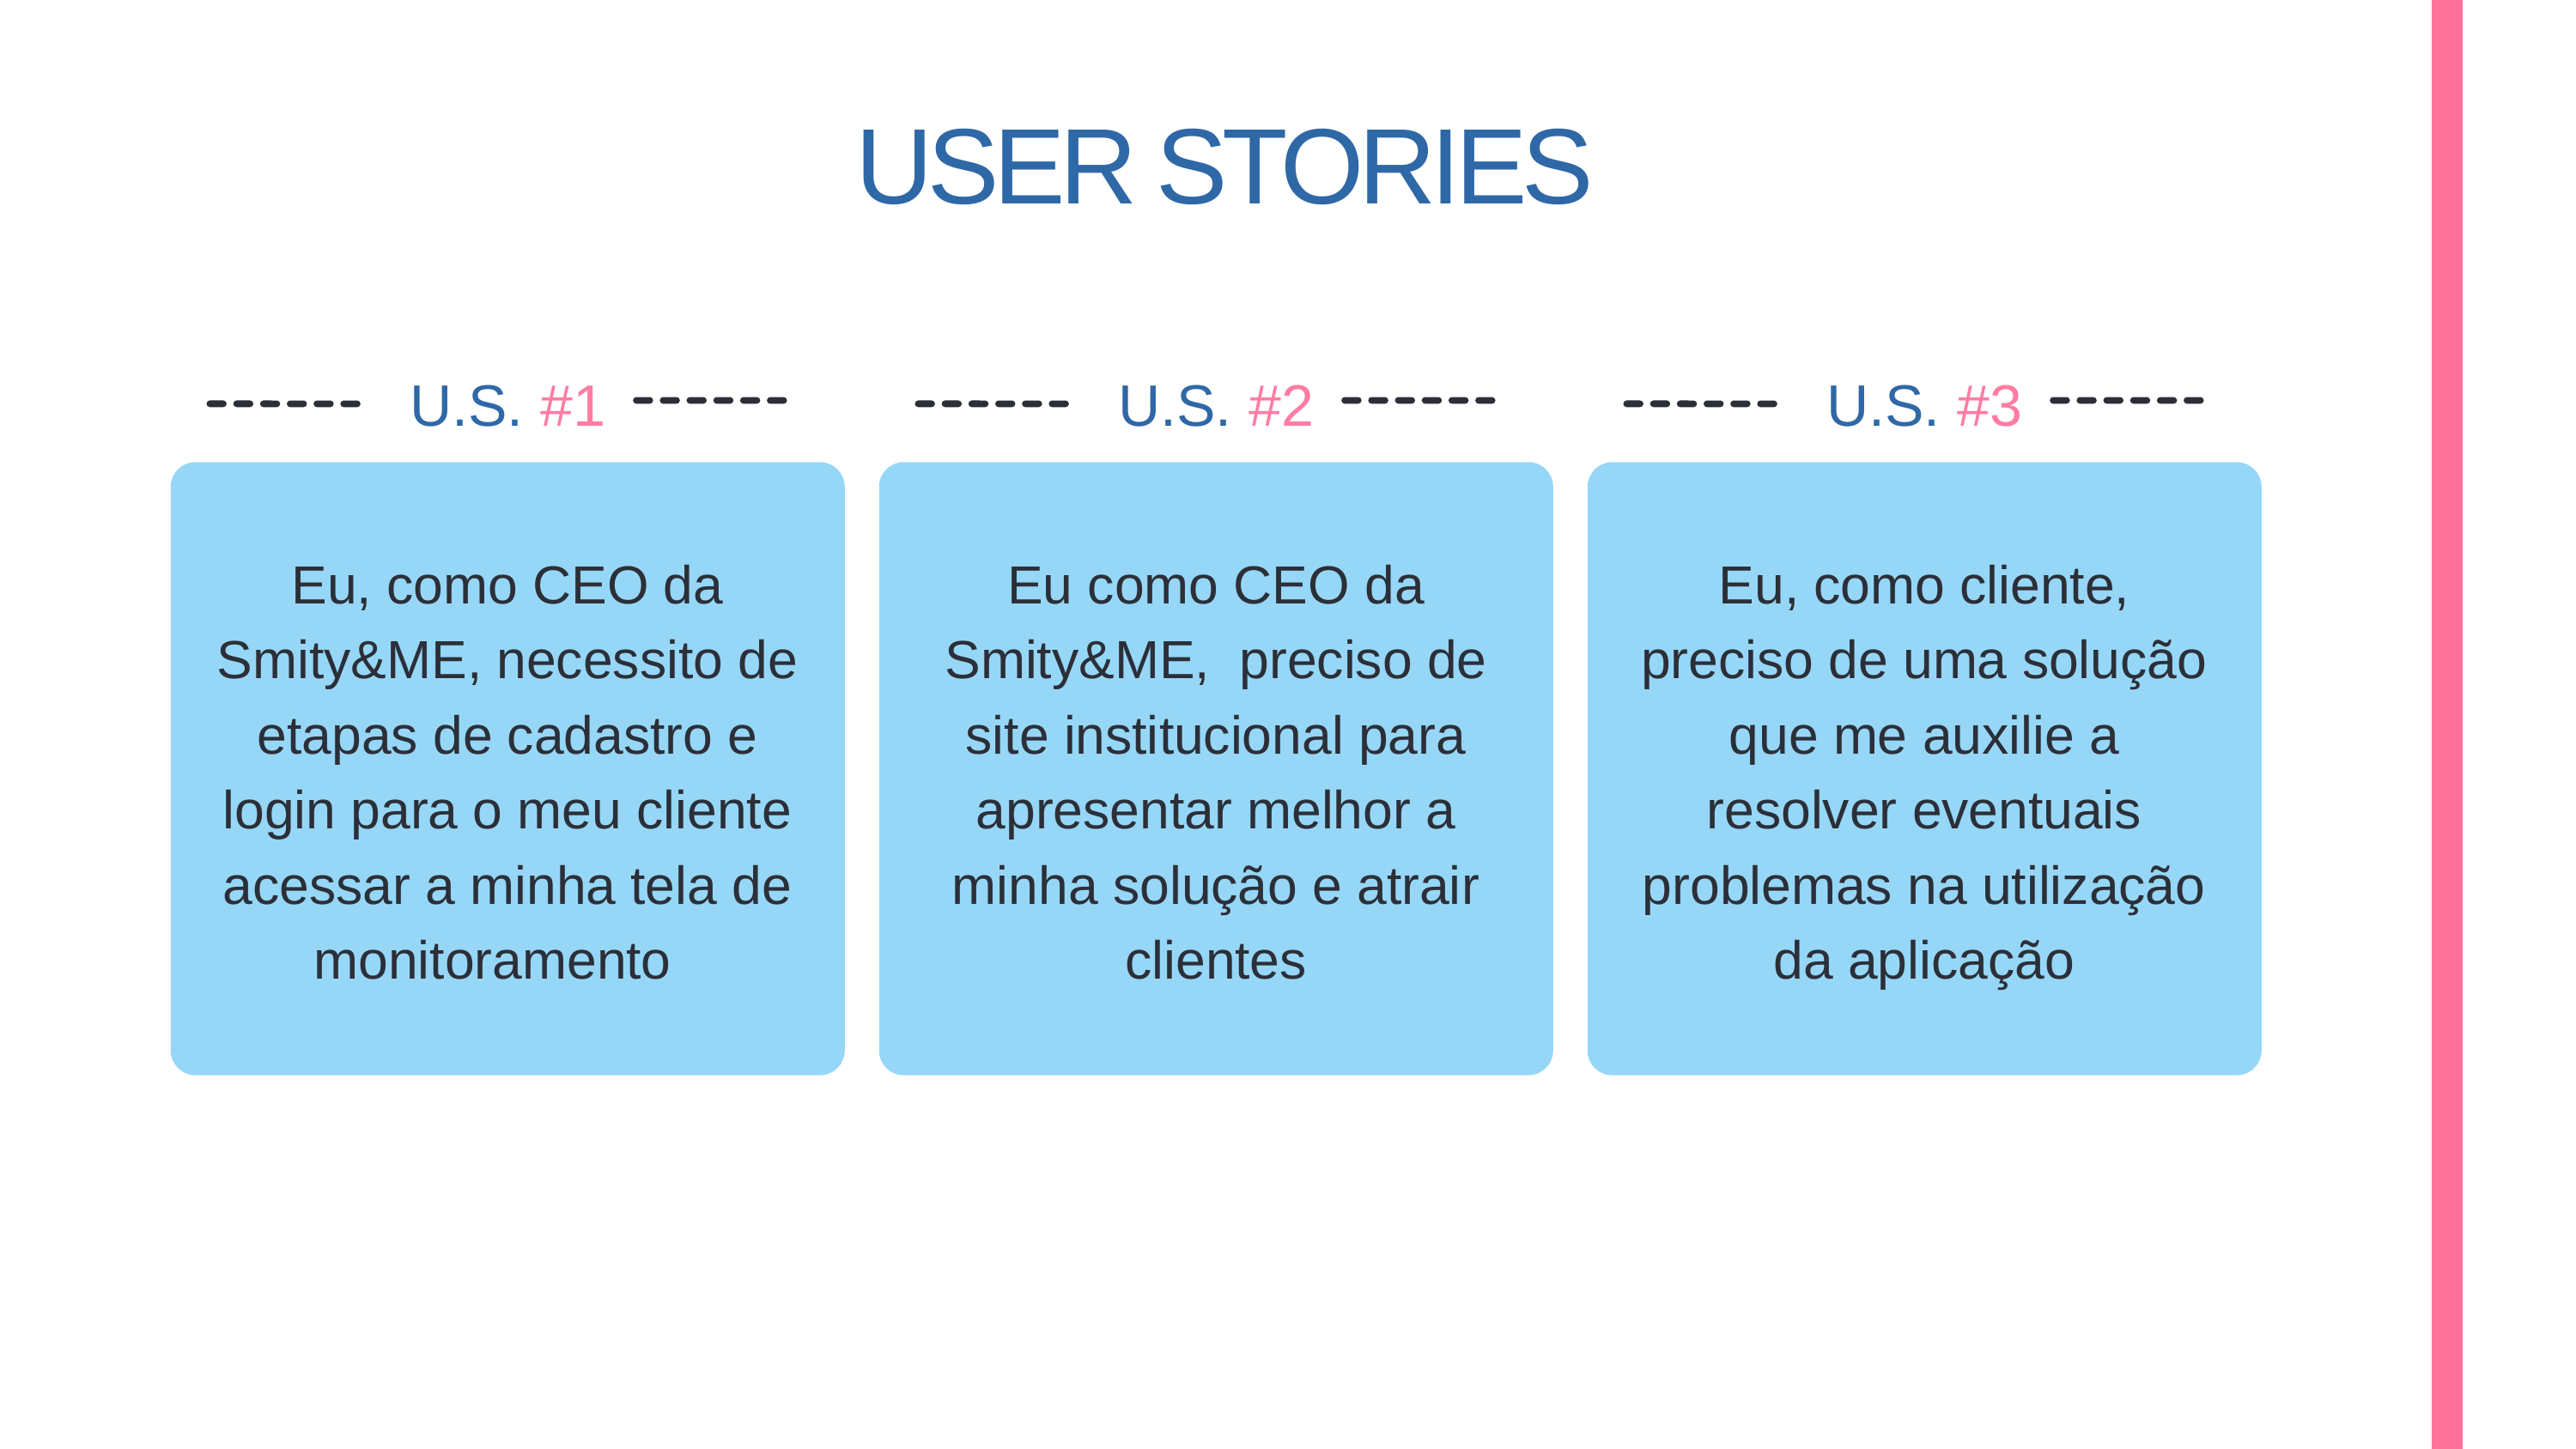

USER STORIES
U.S. #1
U.S. #2
U.S. #3

Eu, como CEO da Smity&ME, necessito de etapas de cadastro e login para o meu cliente acessar a minha tela de monitoramento
Eu como CEO da Smity&ME,  preciso de site institucional para apresentar melhor a minha solução e atrair clientes
Eu, como cliente, preciso de uma solução que me auxilie a resolver eventuais problemas na utilização da aplicação